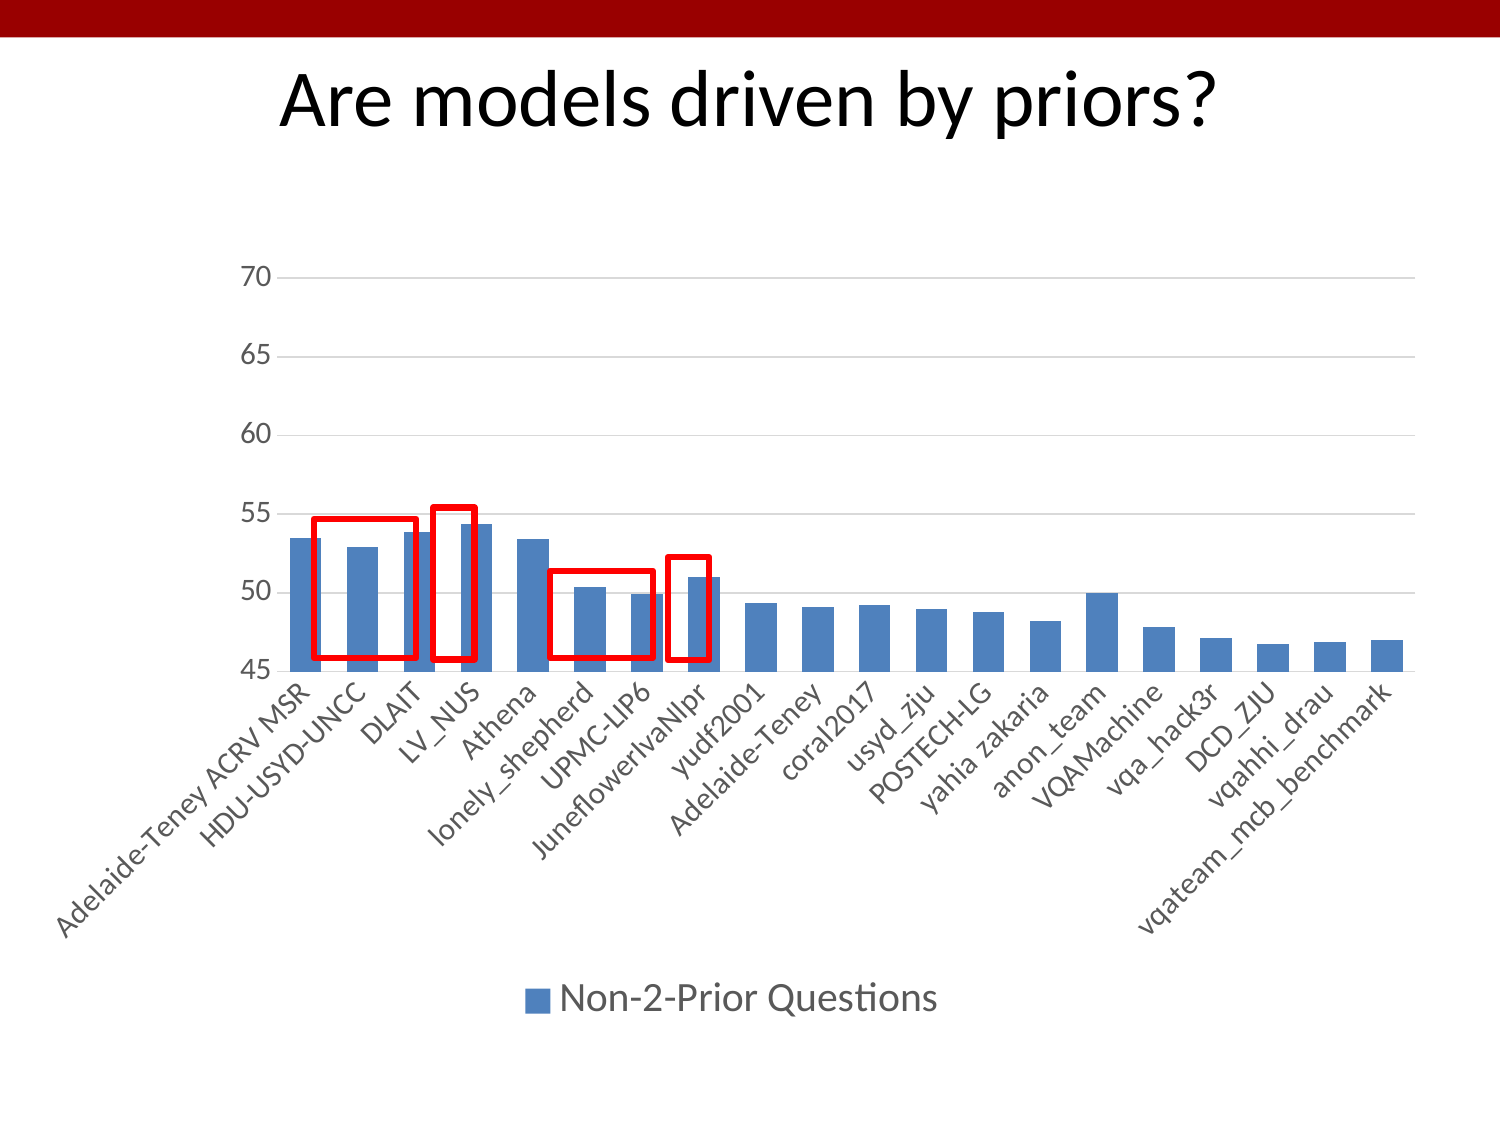

# Are models driven by priors?

### Chart

| Category |
|---|

### Chart

| Category |  |
|---|---|
| Adelaide-Teney ACRV MSR | 53.48 |
| HDU-USYD-UNCC | 52.94 |
| DLAIT | 53.89 |
| LV_NUS | 54.35 |
| Athena | 53.41 |
| lonely_shepherd | 50.37 |
| UPMC-LIP6 | 49.93 |
| JuneflowerIvaNlpr | 51.0 |
| yudf2001 | 49.39 |
| Adelaide-Teney | 49.14 |
| coral2017 | 49.24 |
| usyd_zju | 48.99 |
| POSTECH-LG | 48.82 |
| yahia zakaria | 48.24 |
| anon_team | 50.01 |
| VQAMachine | 47.84 |
| vqa_hack3r | 47.13 |
| DCD_ZJU | 46.73 |
| vqahhi_drau | 46.87 |
| vqateam_mcb_benchmark | 47.02 |

### Chart

| Category |
|---|